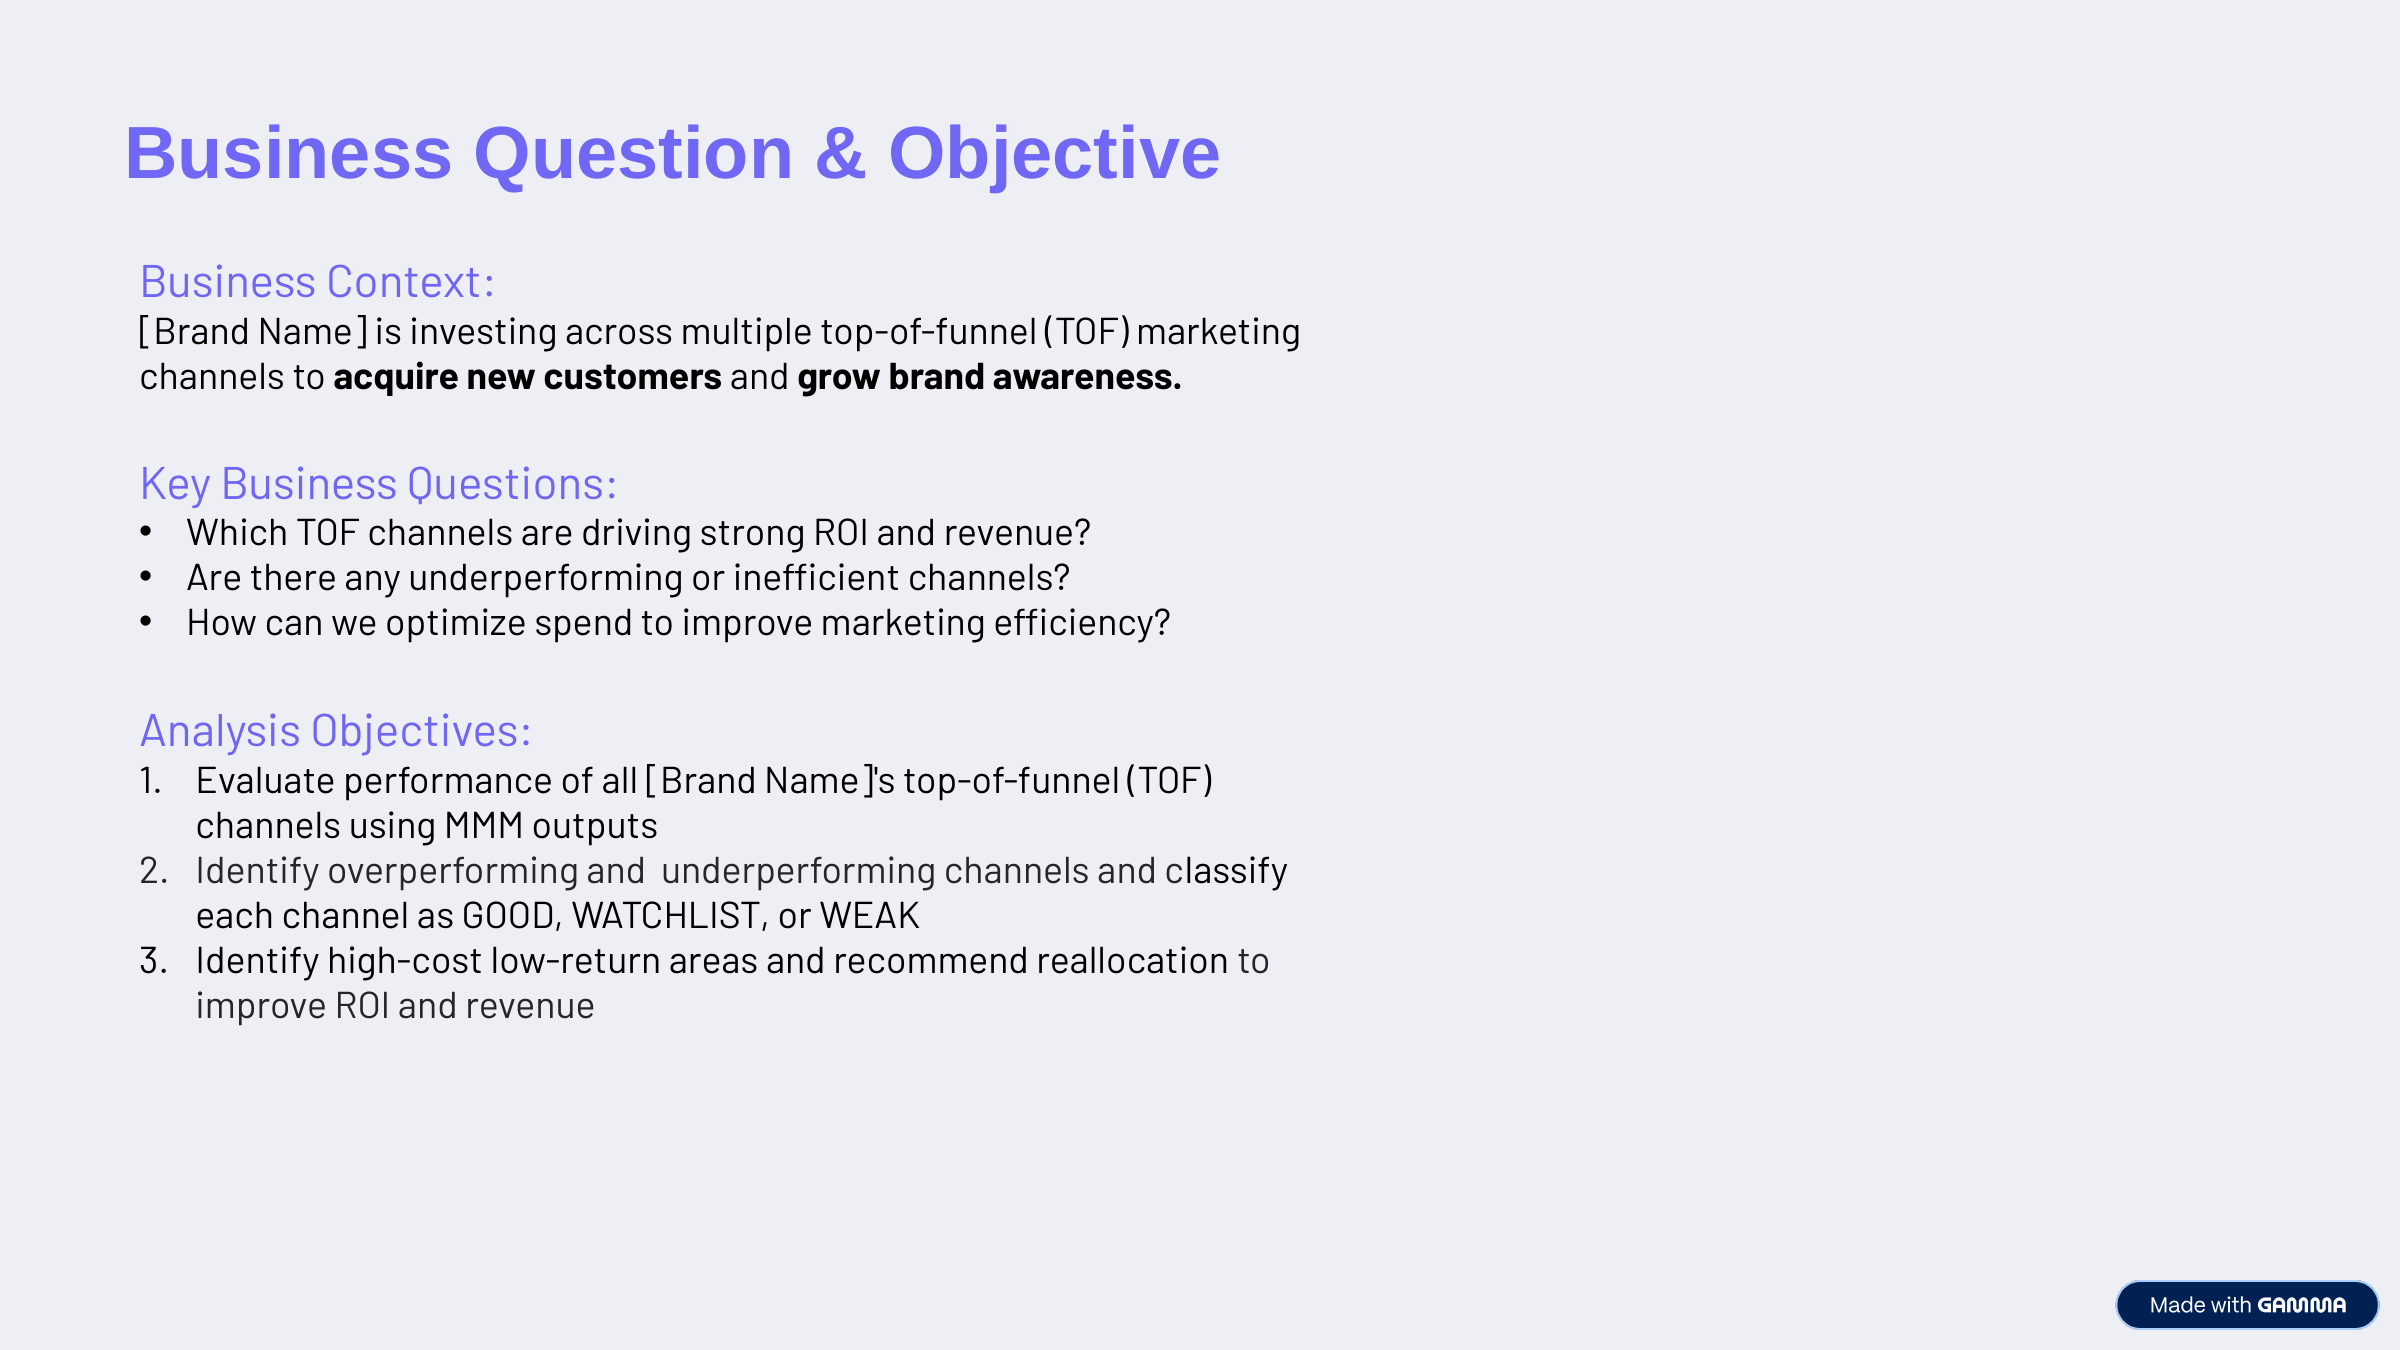

Business Question & Objective
Business Context:
[Brand Name] is investing across multiple top-of-funnel (TOF) marketing channels to acquire new customers and grow brand awareness.
Key Business Questions:
Which TOF channels are driving strong ROI and revenue?
Are there any underperforming or inefficient channels?
How can we optimize spend to improve marketing efficiency?
Analysis Objectives:
Evaluate performance of all [Brand Name]'s top-of-funnel (TOF)  channels using MMM outputs
Identify overperforming and  underperforming channels and classify each channel as GOOD, WATCHLIST, or WEAK
Identify high-cost low-return areas and recommend reallocation to improve ROI and revenue